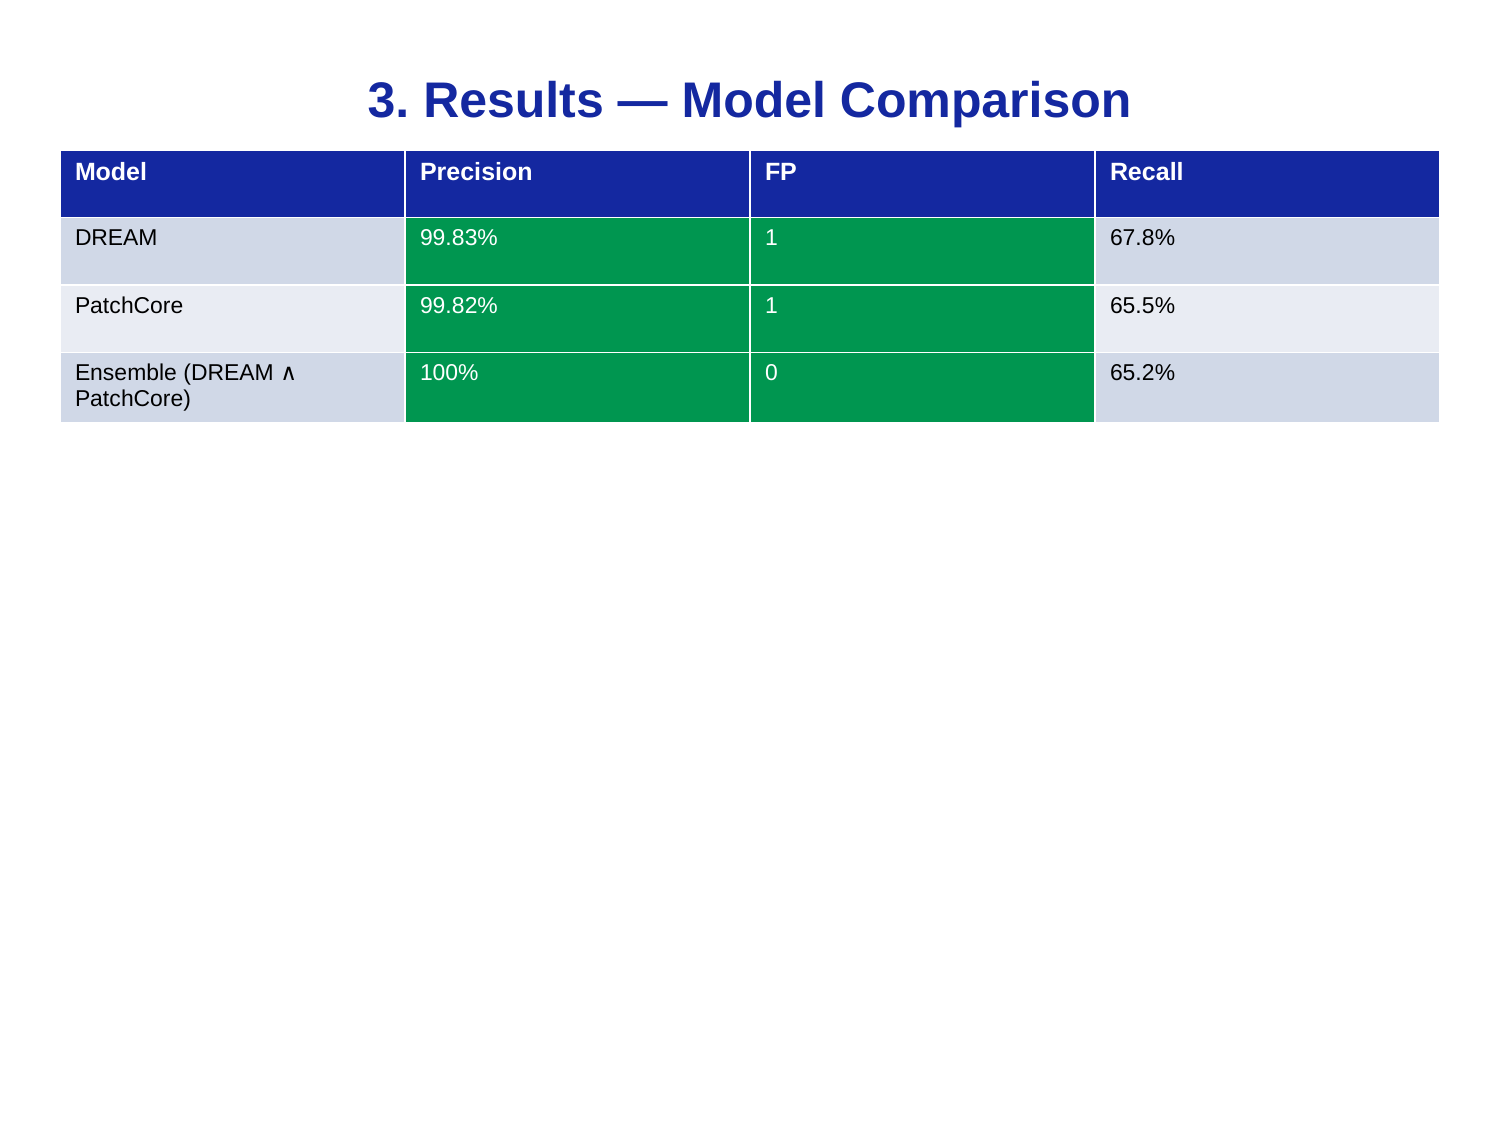

3. Results — Model Comparison
| Model | Precision | FP | Recall |
| --- | --- | --- | --- |
| DREAM | 99.83% | 1 | 67.8% |
| PatchCore | 99.82% | 1 | 65.5% |
| Ensemble (DREAM ∧ PatchCore) | 100% | 0 | 65.2% |